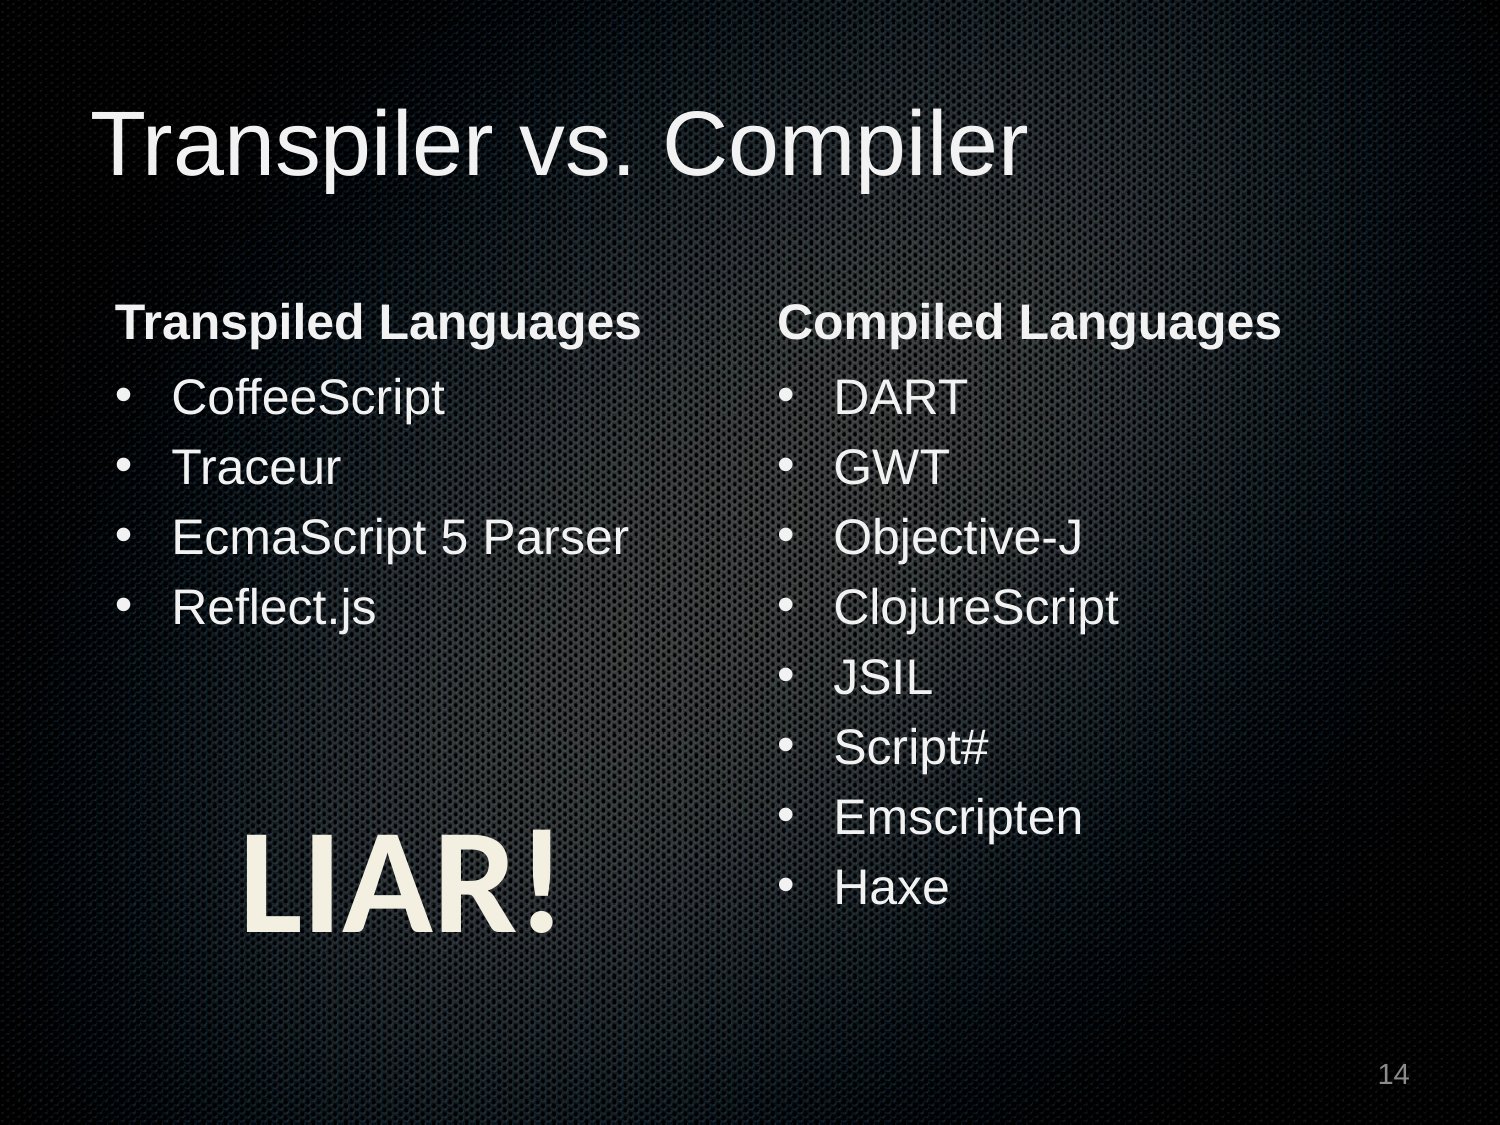

# Transpiler vs. Compiler
Transpiled Languages
Compiled Languages
CoffeeScript
Traceur
EcmaScript 5 Parser
Reflect.js
DART
GWT
Objective-J
ClojureScript
JSIL
Script#
Emscripten
Haxe
LIAR!
14